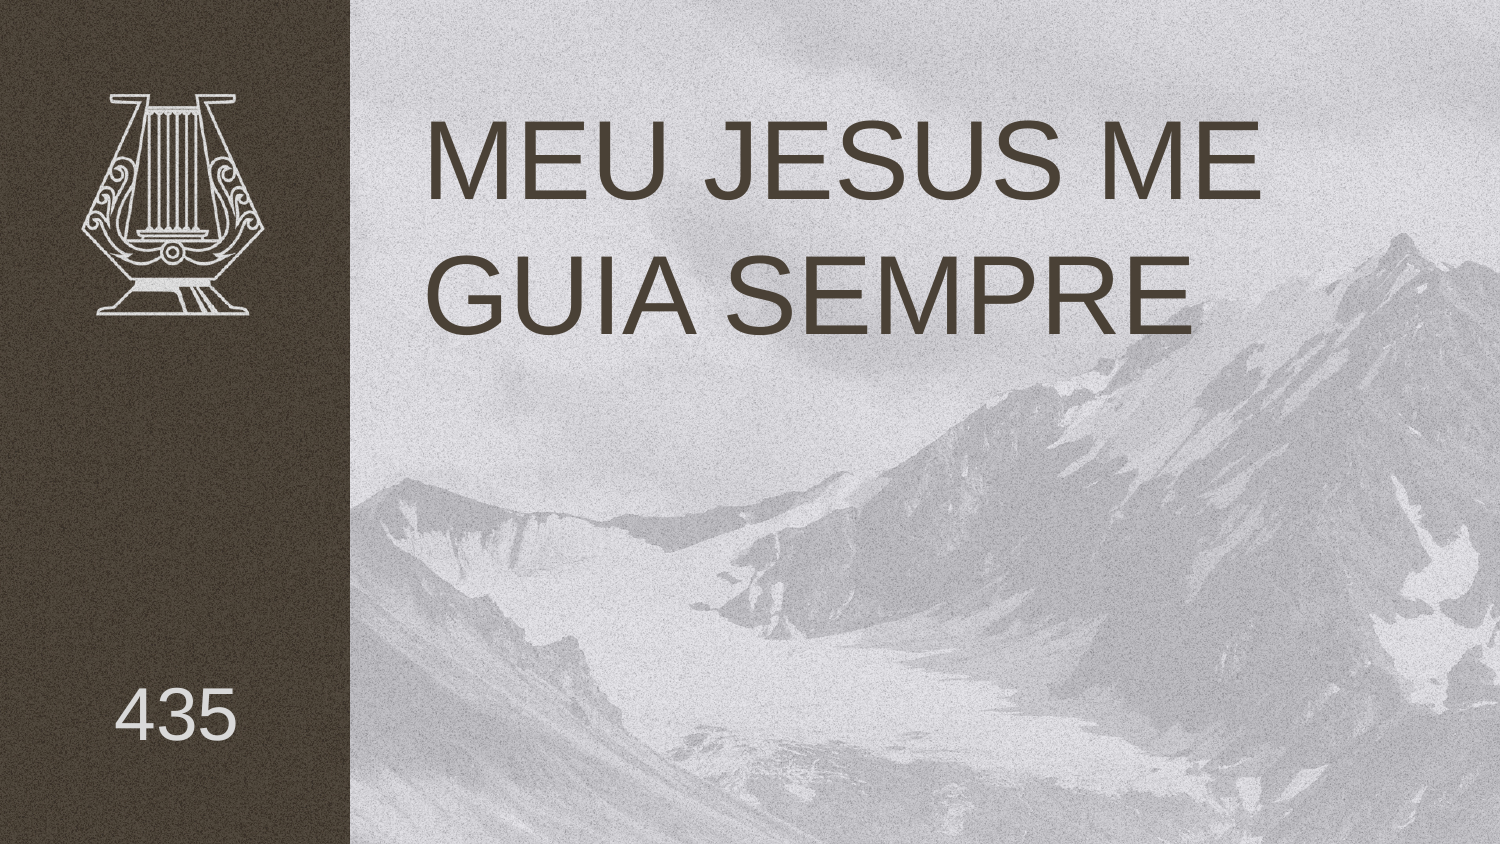

# MEU JESUS ME GUIA SEMPRE
435